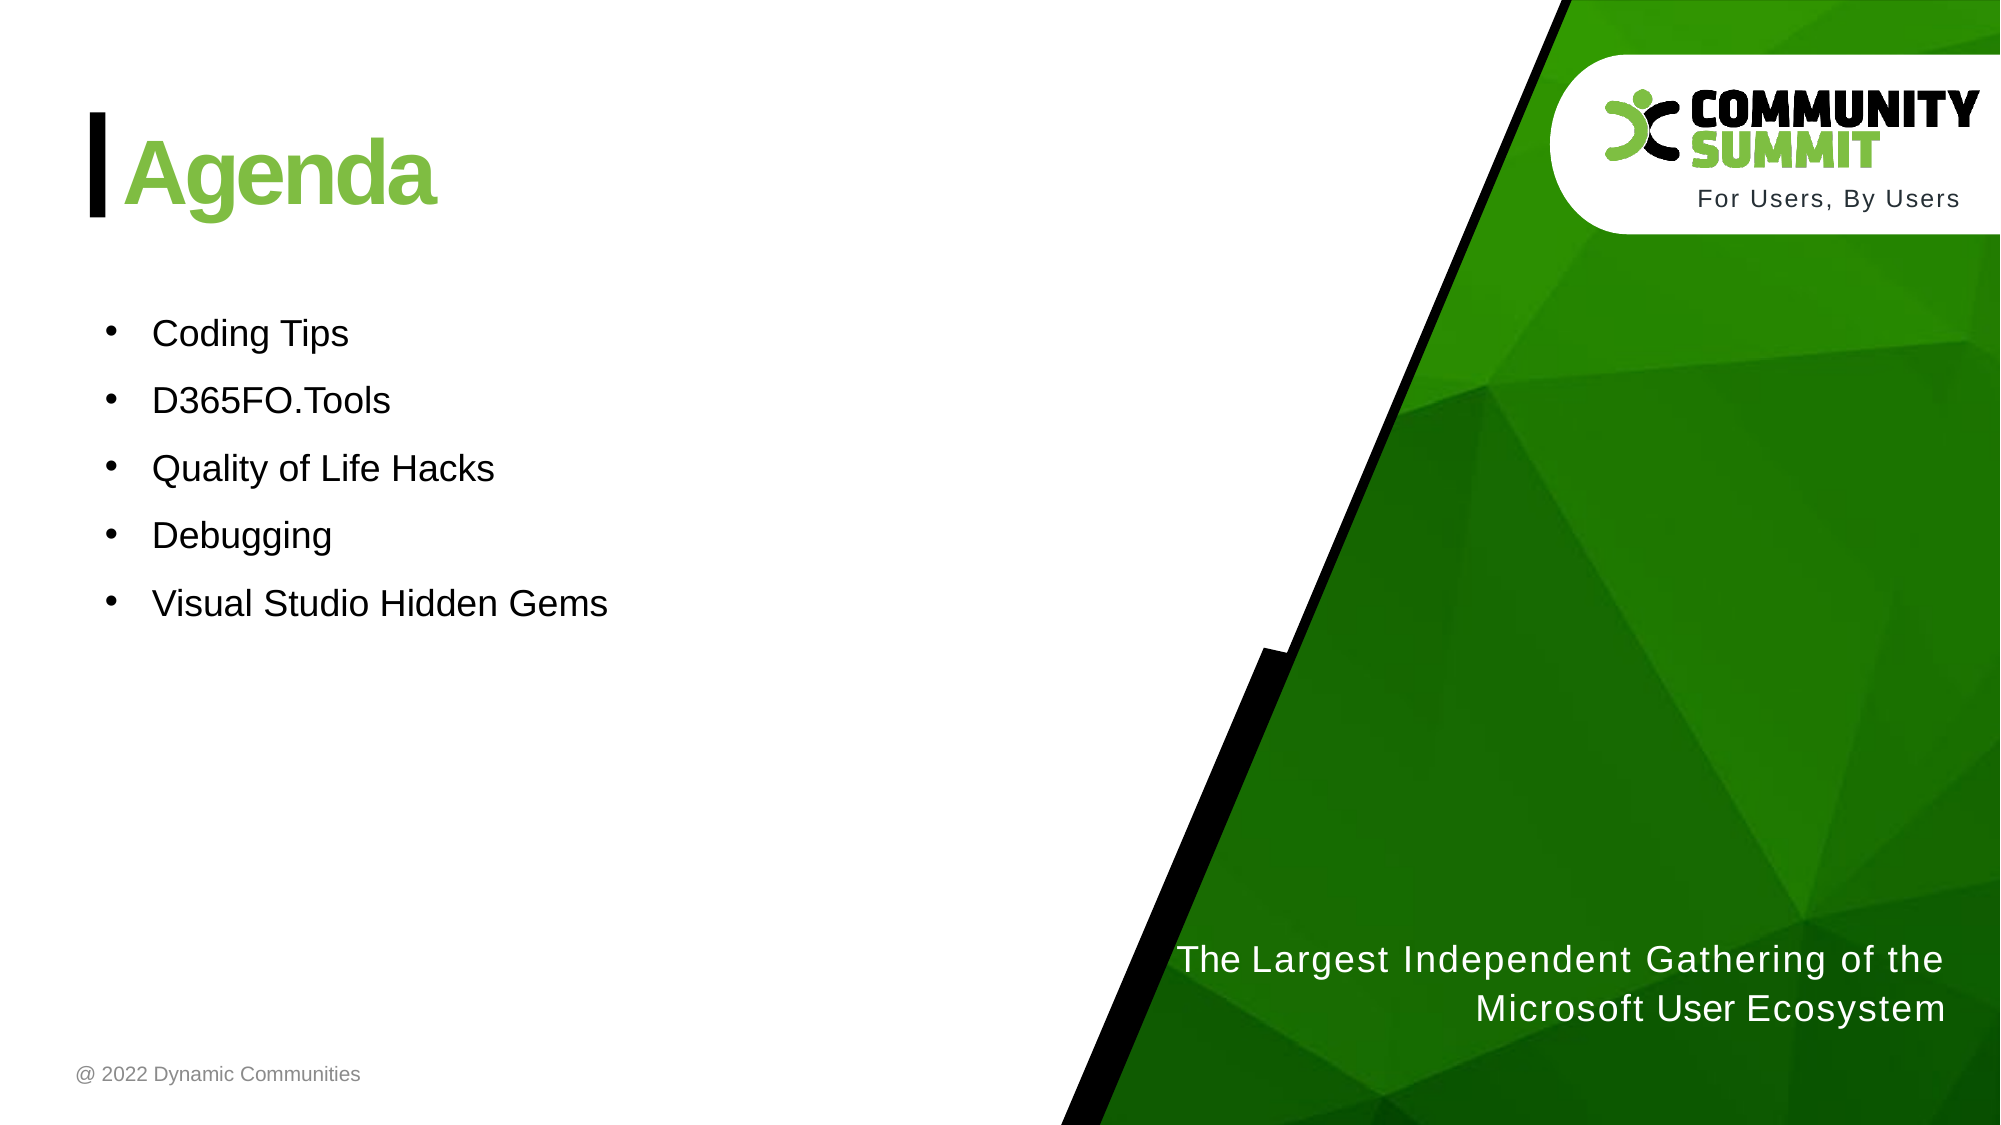

Coding Tips
D365FO.Tools
Quality of Life Hacks
Debugging
Visual Studio Hidden Gems